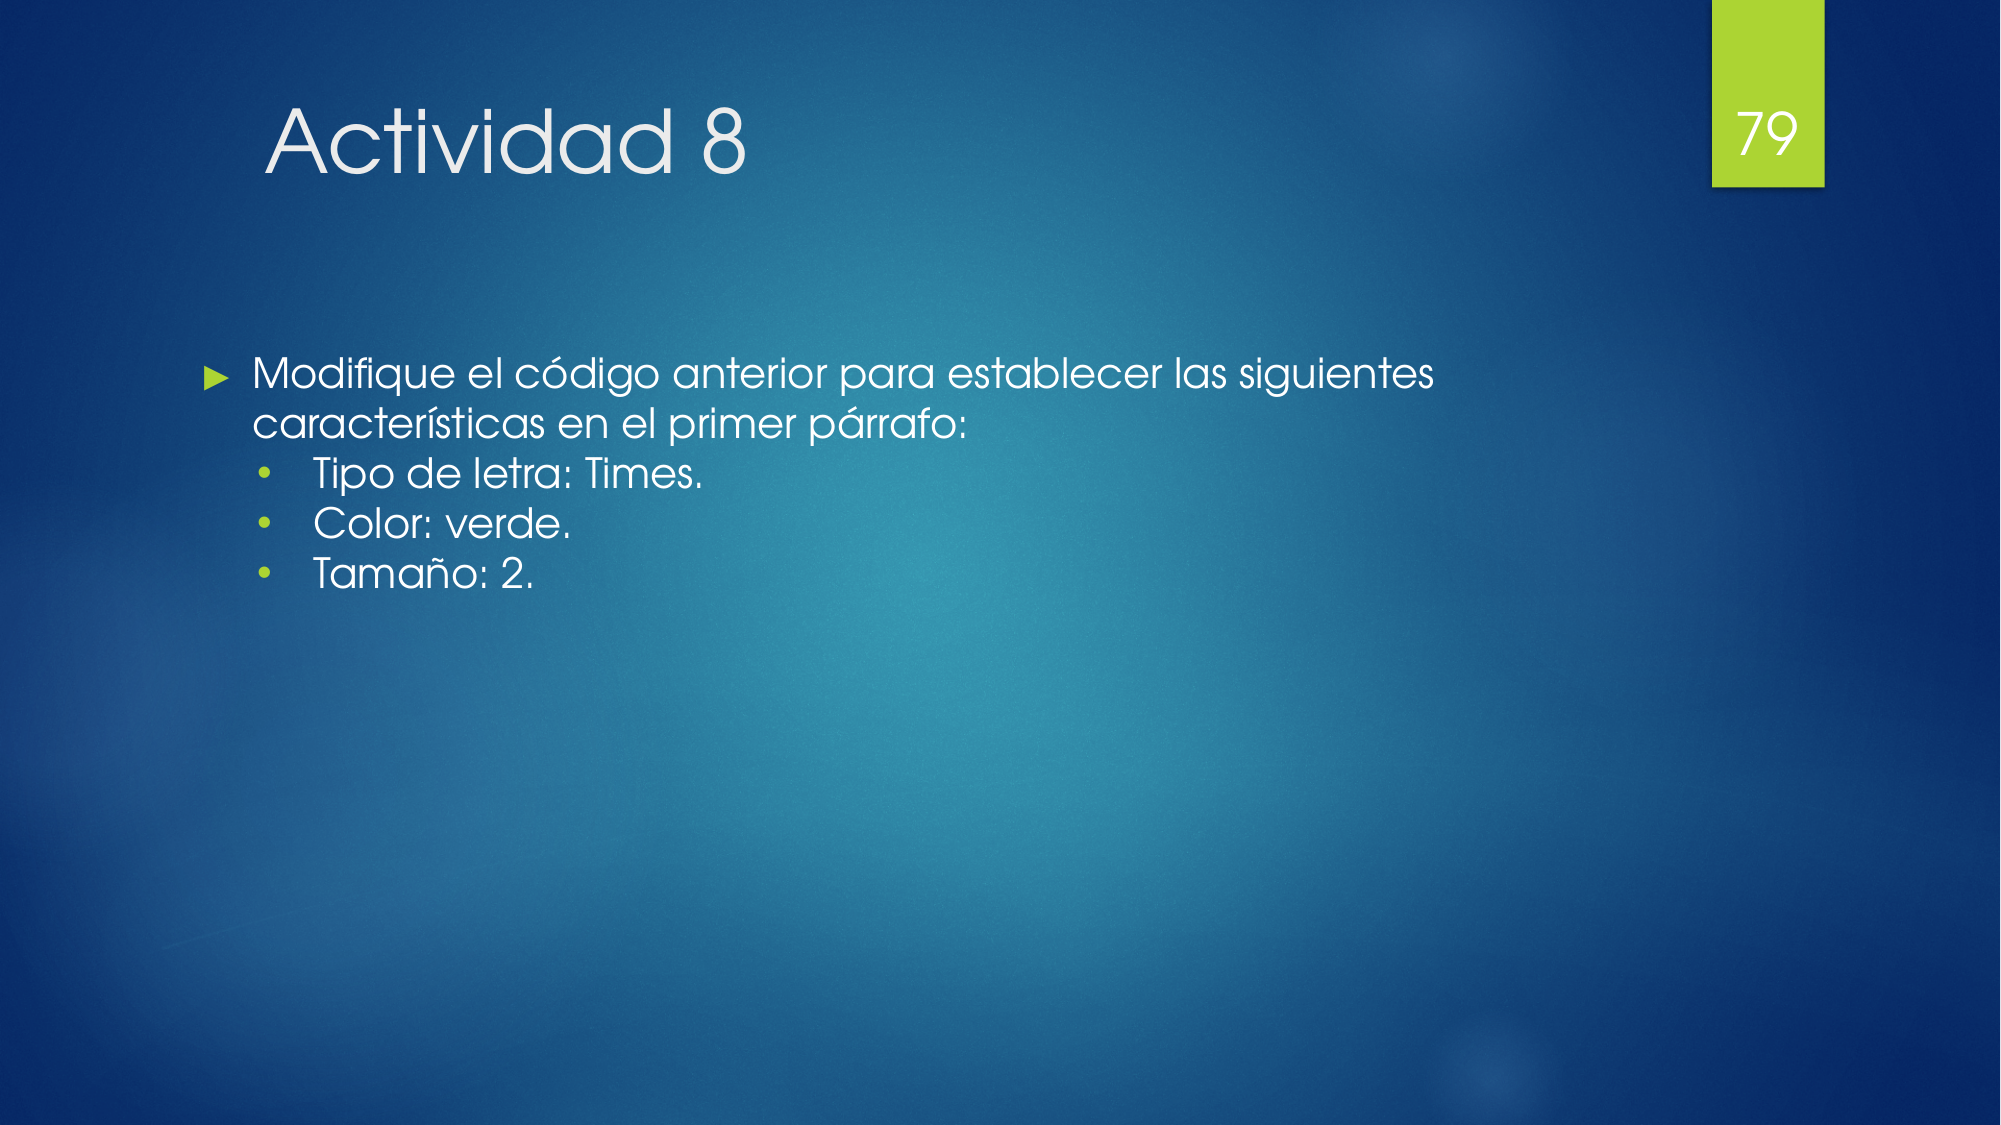

79
# Actividad 8
Modifique el código anterior para establecer las siguientes características en el primer párrafo:
Tipo de letra: Times.
Color: verde.
Tamaño: 2.